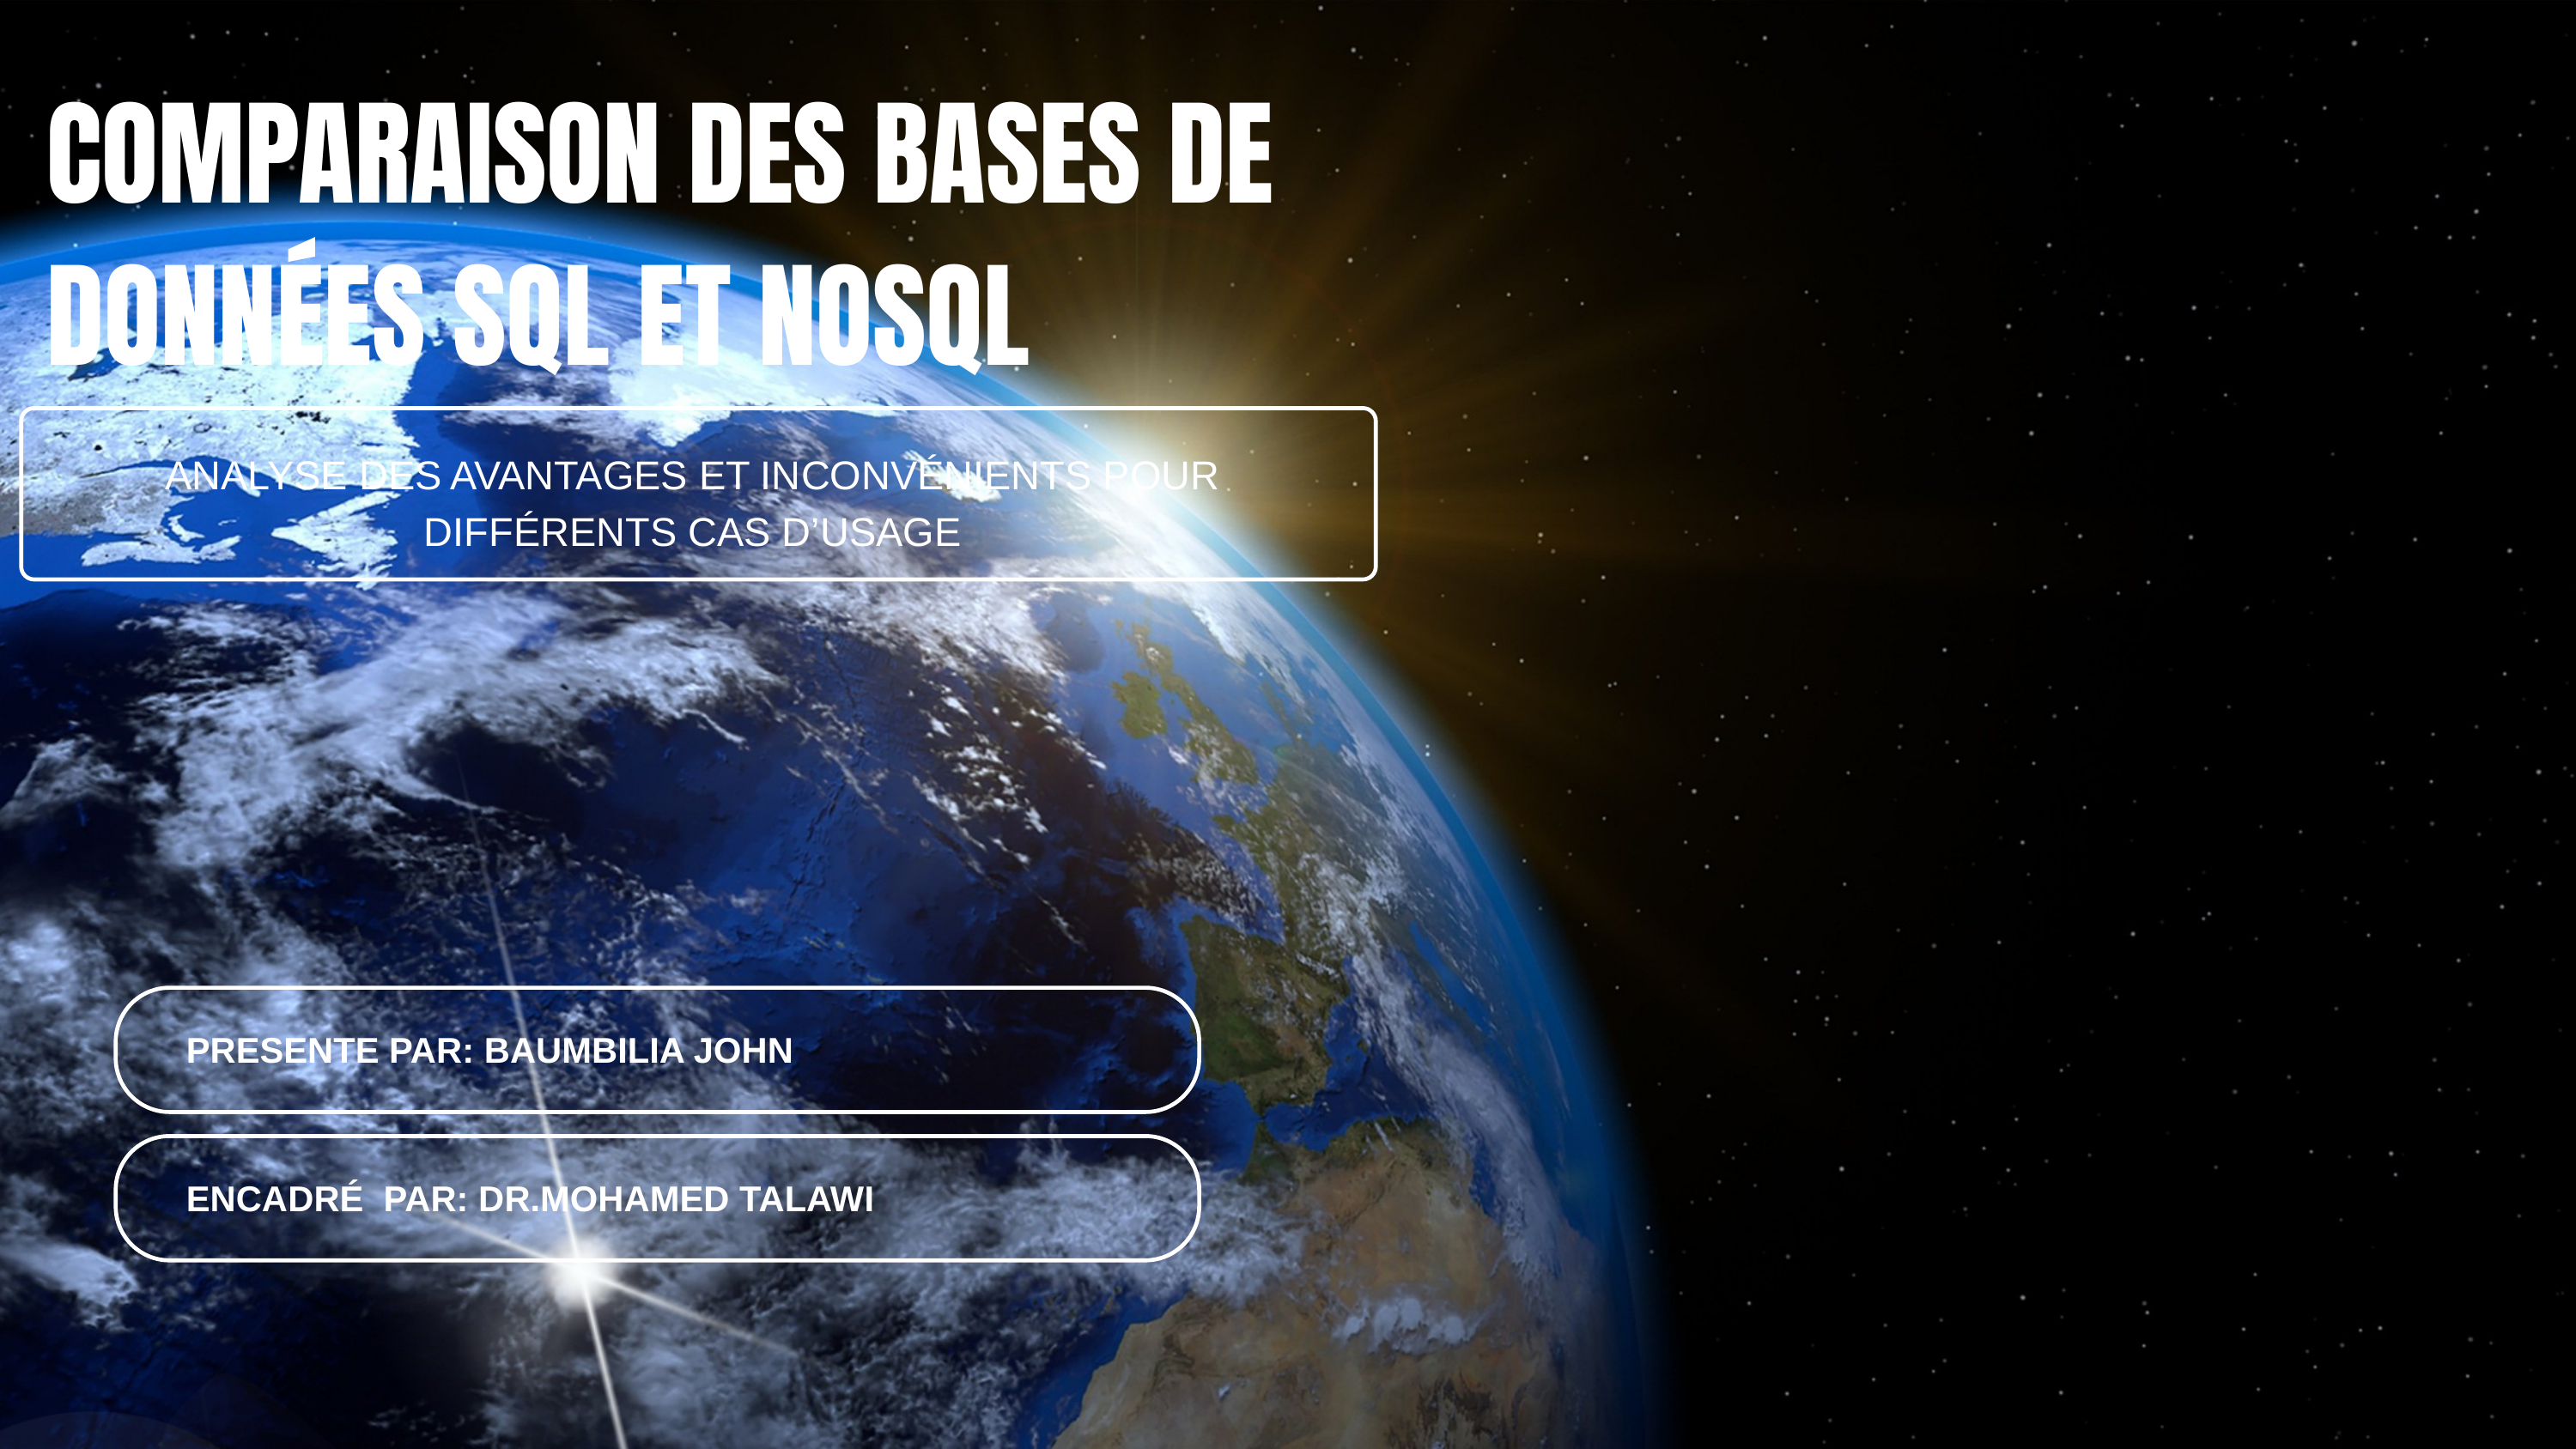

COMPARAISON DES BASES DE DONNÉES SQL ET NOSQL

ANALYSE DES AVANTAGES ET INCONVÉNIENTS POUR DIFFÉRENTS CAS D’USAGE

PRESENTE PAR: BAUMBILIA JOHN

ENCADRÉ  PAR: DR.MOHAMED TALAWI
1